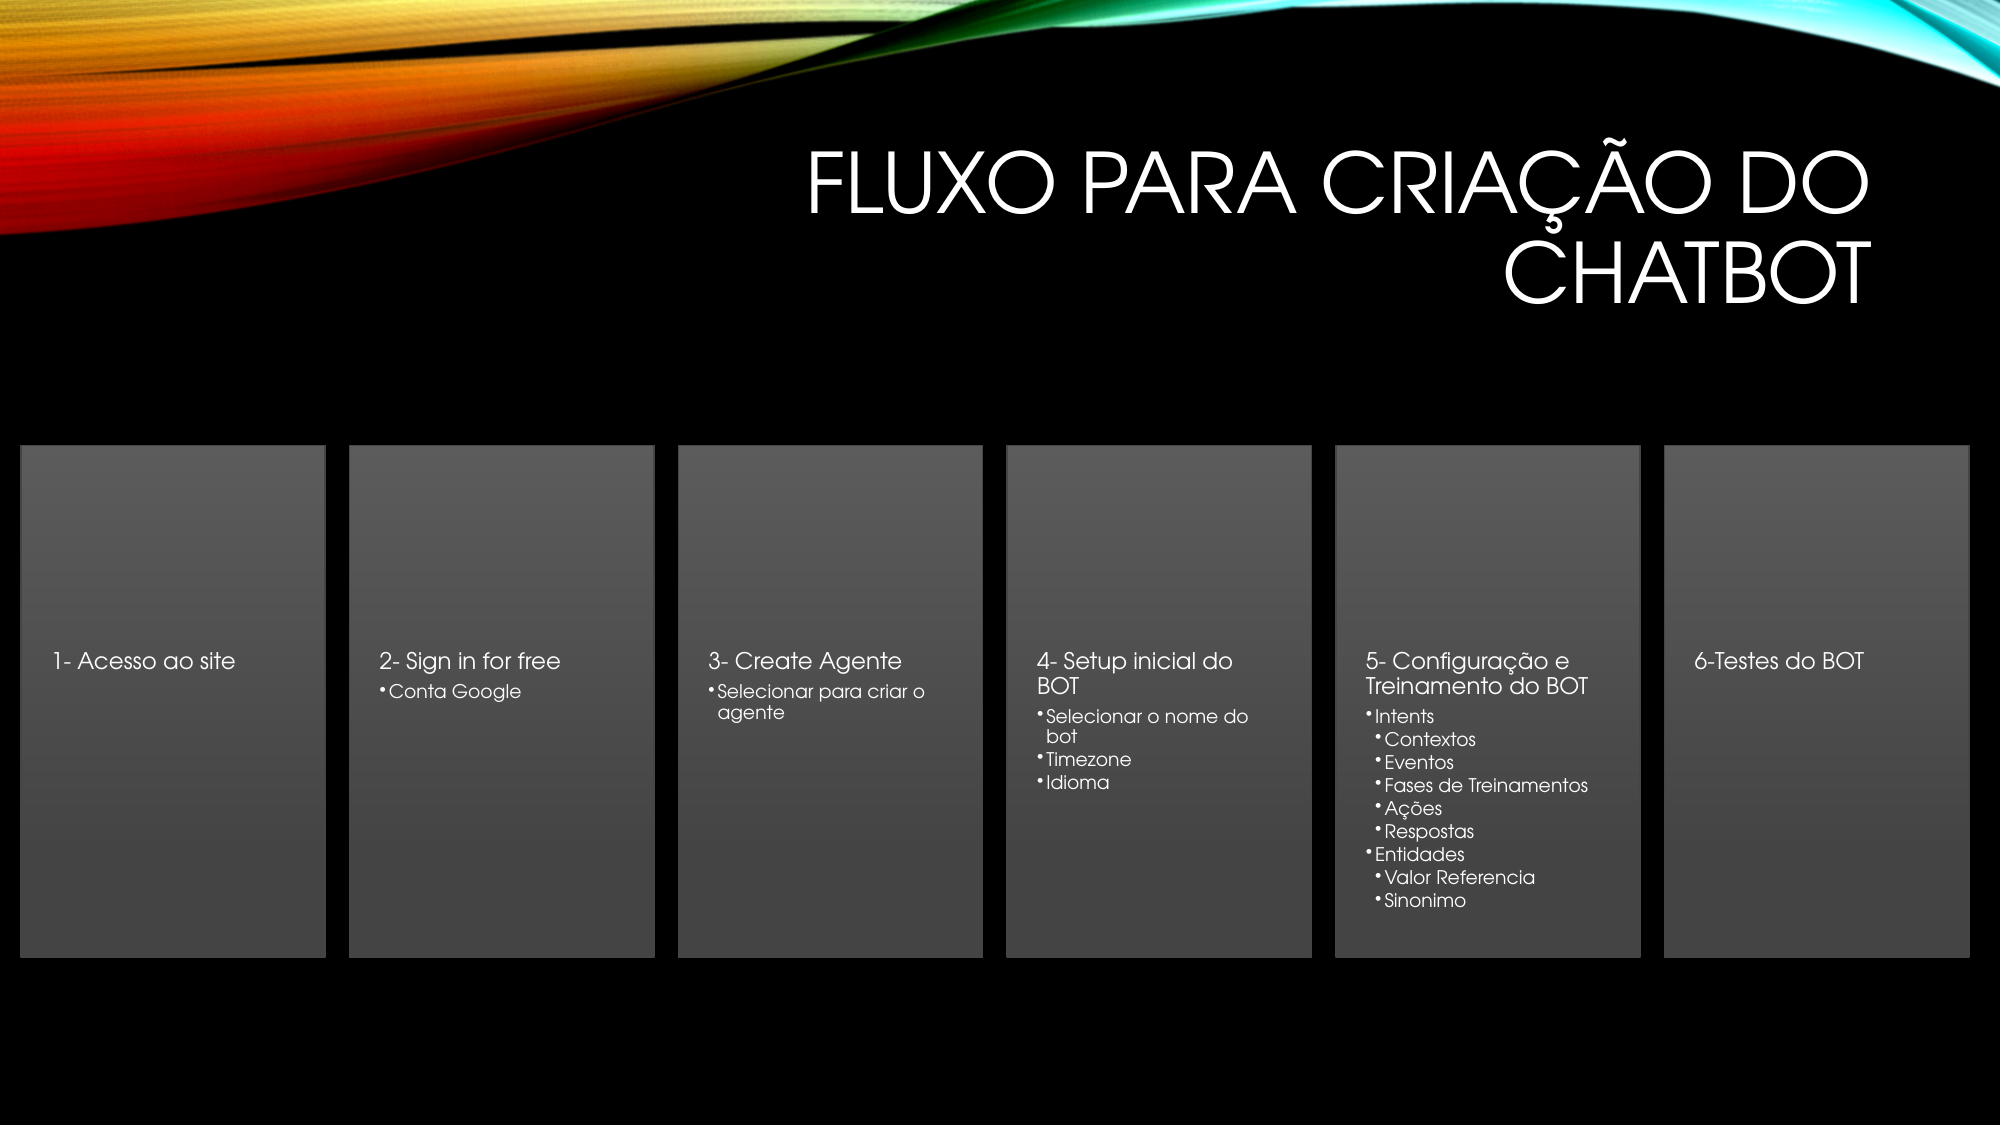

# Fluxo para criação do chatbot
1- Acesso ao site

2- Sign in for free
Conta Google

3- Create Agente
Selecionar para criar o agente

4- Setup inicial do BOT
Selecionar o nome do bot
Timezone
Idioma

5- Configuração e Treinamento do BOT
Intents
Contextos
Eventos
Fases de Treinamentos
Ações
Respostas
Entidades
Valor Referencia
Sinonimo

6-Testes do BOT